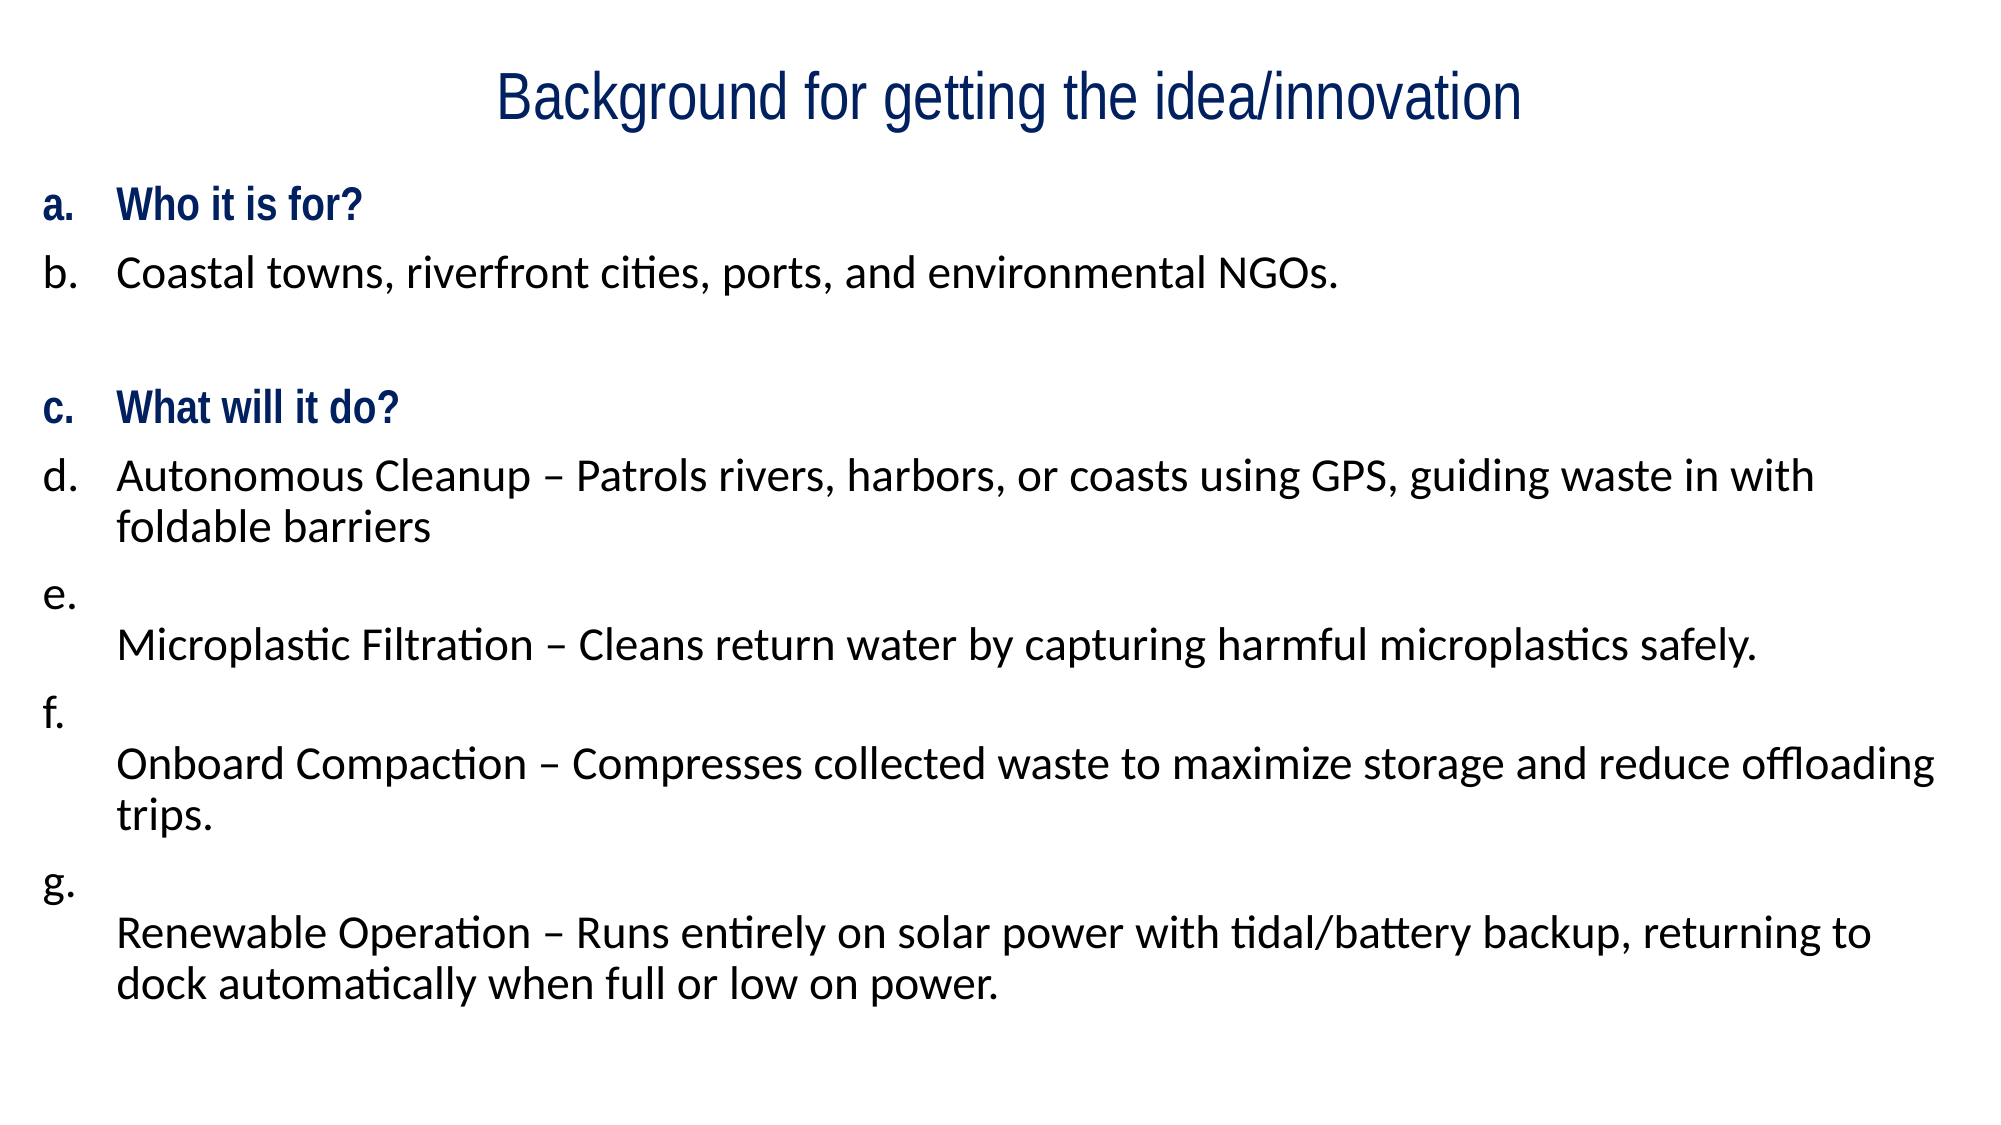

# Background for getting the idea/innovation

Who it is for?
Coastal towns, riverfront cities, ports, and environmental NGOs.

What will it do?
Autonomous Cleanup – Patrols rivers, harbors, or coasts using GPS, guiding waste in with foldable barriers
Microplastic Filtration – Cleans return water by capturing harmful microplastics safely.
Onboard Compaction – Compresses collected waste to maximize storage and reduce offloading trips.
Renewable Operation – Runs entirely on solar power with tidal/battery backup, returning to dock automatically when full or low on power.